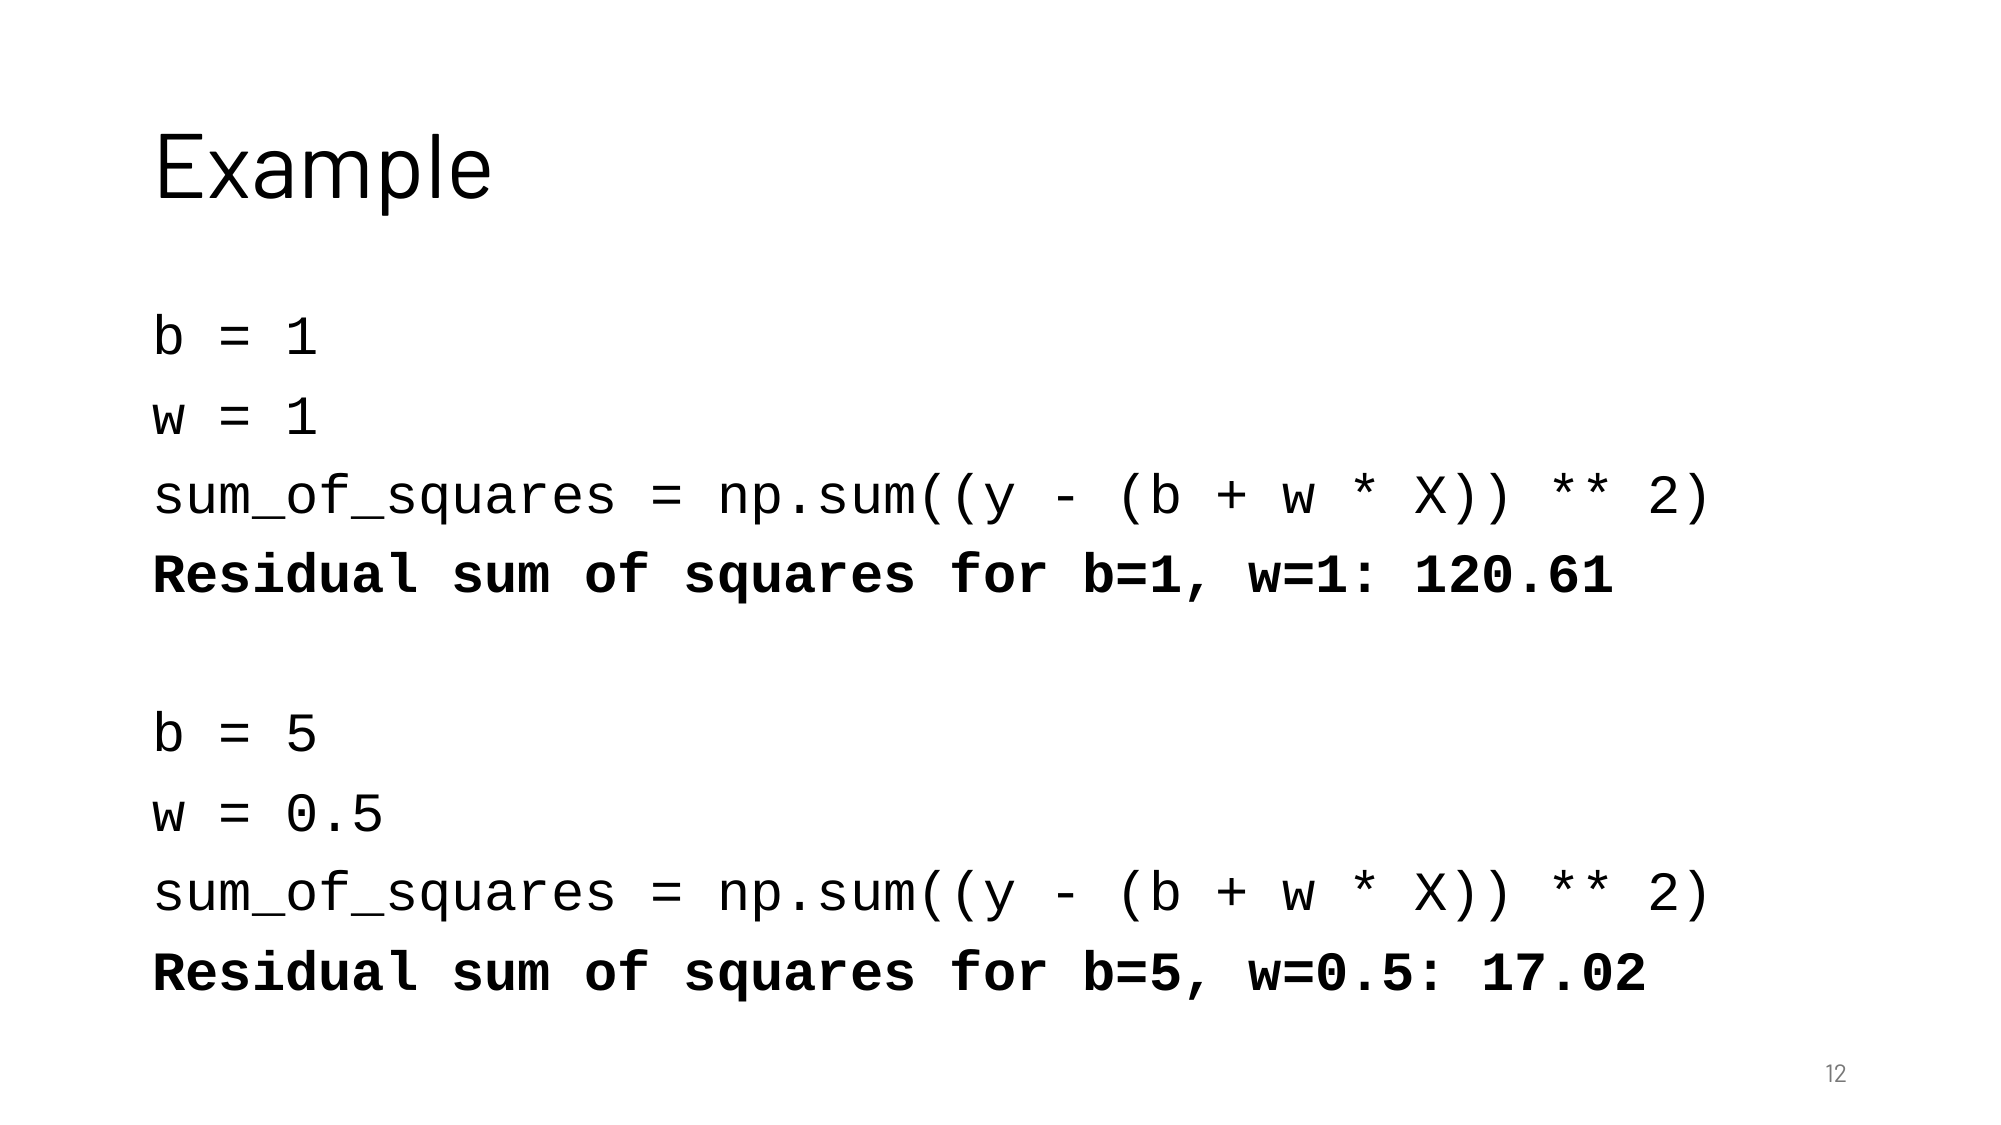

# Example
b = 1
w = 1
sum_of_squares = np.sum((y - (b + w * X)) ** 2)
Residual sum of squares for b=1, w=1: 120.61

b = 5
w = 0.5
sum_of_squares = np.sum((y - (b + w * X)) ** 2)
Residual sum of squares for b=5, w=0.5: 17.02
12